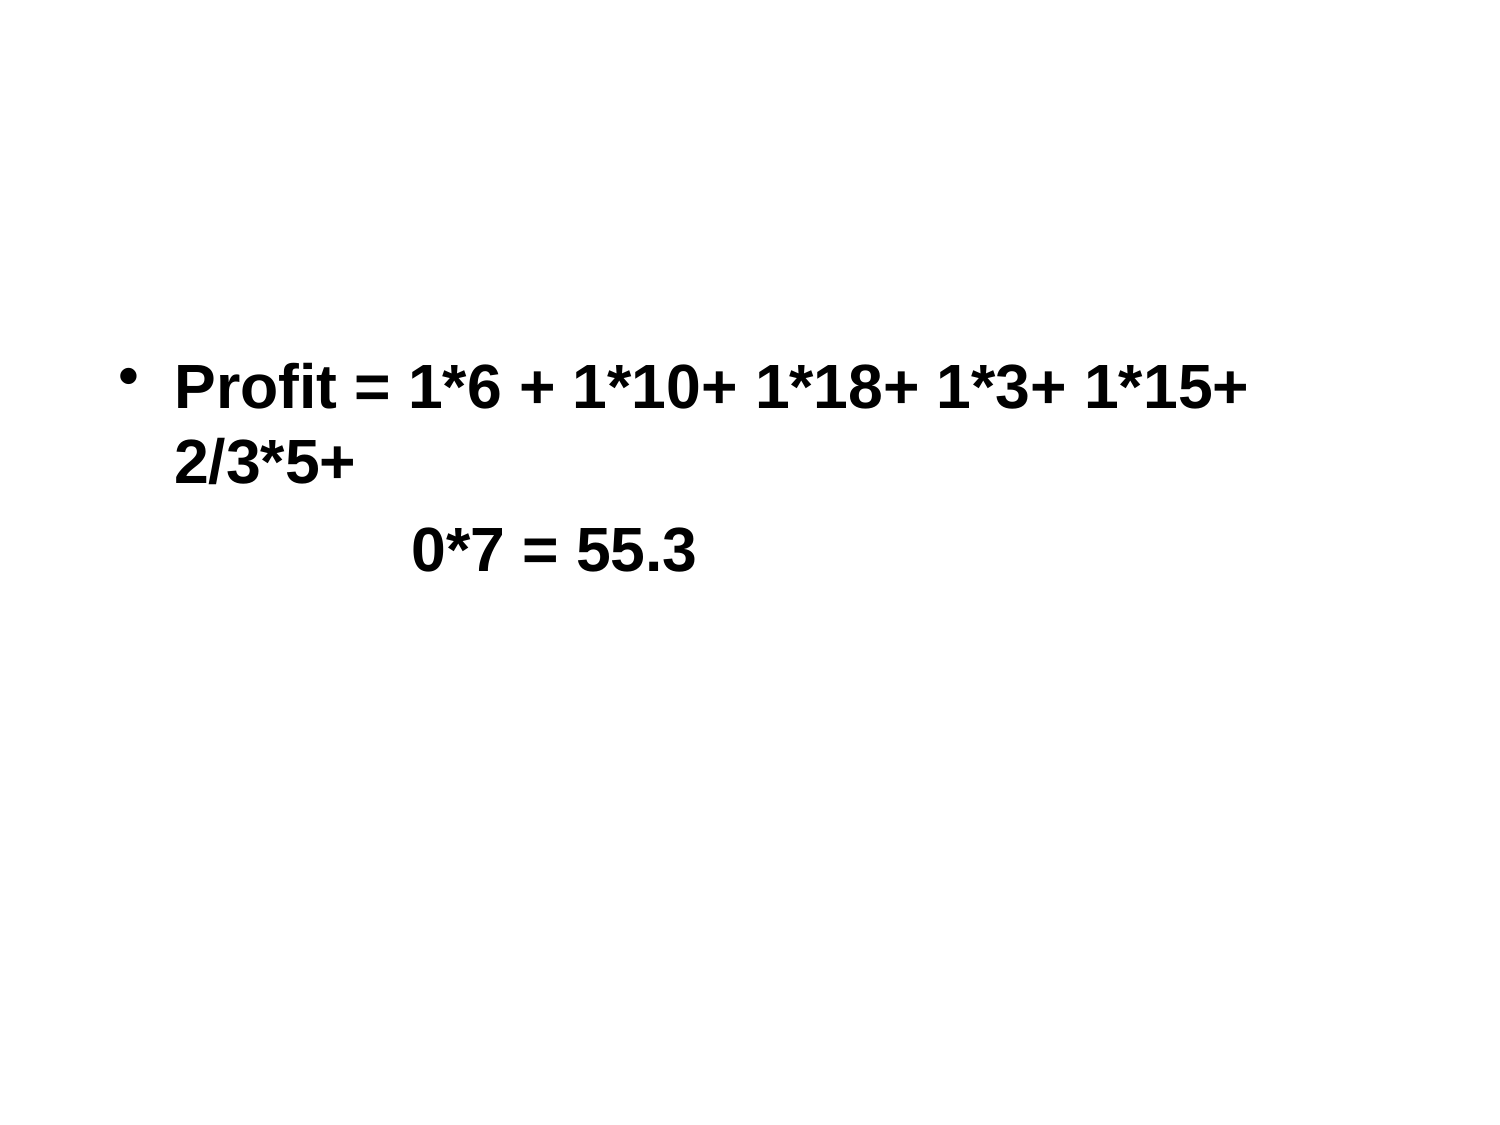

Profit = 1*6 + 1*10+ 1*18+ 1*3+ 1*15+ 2/3*5+
                 0*7 = 55.3